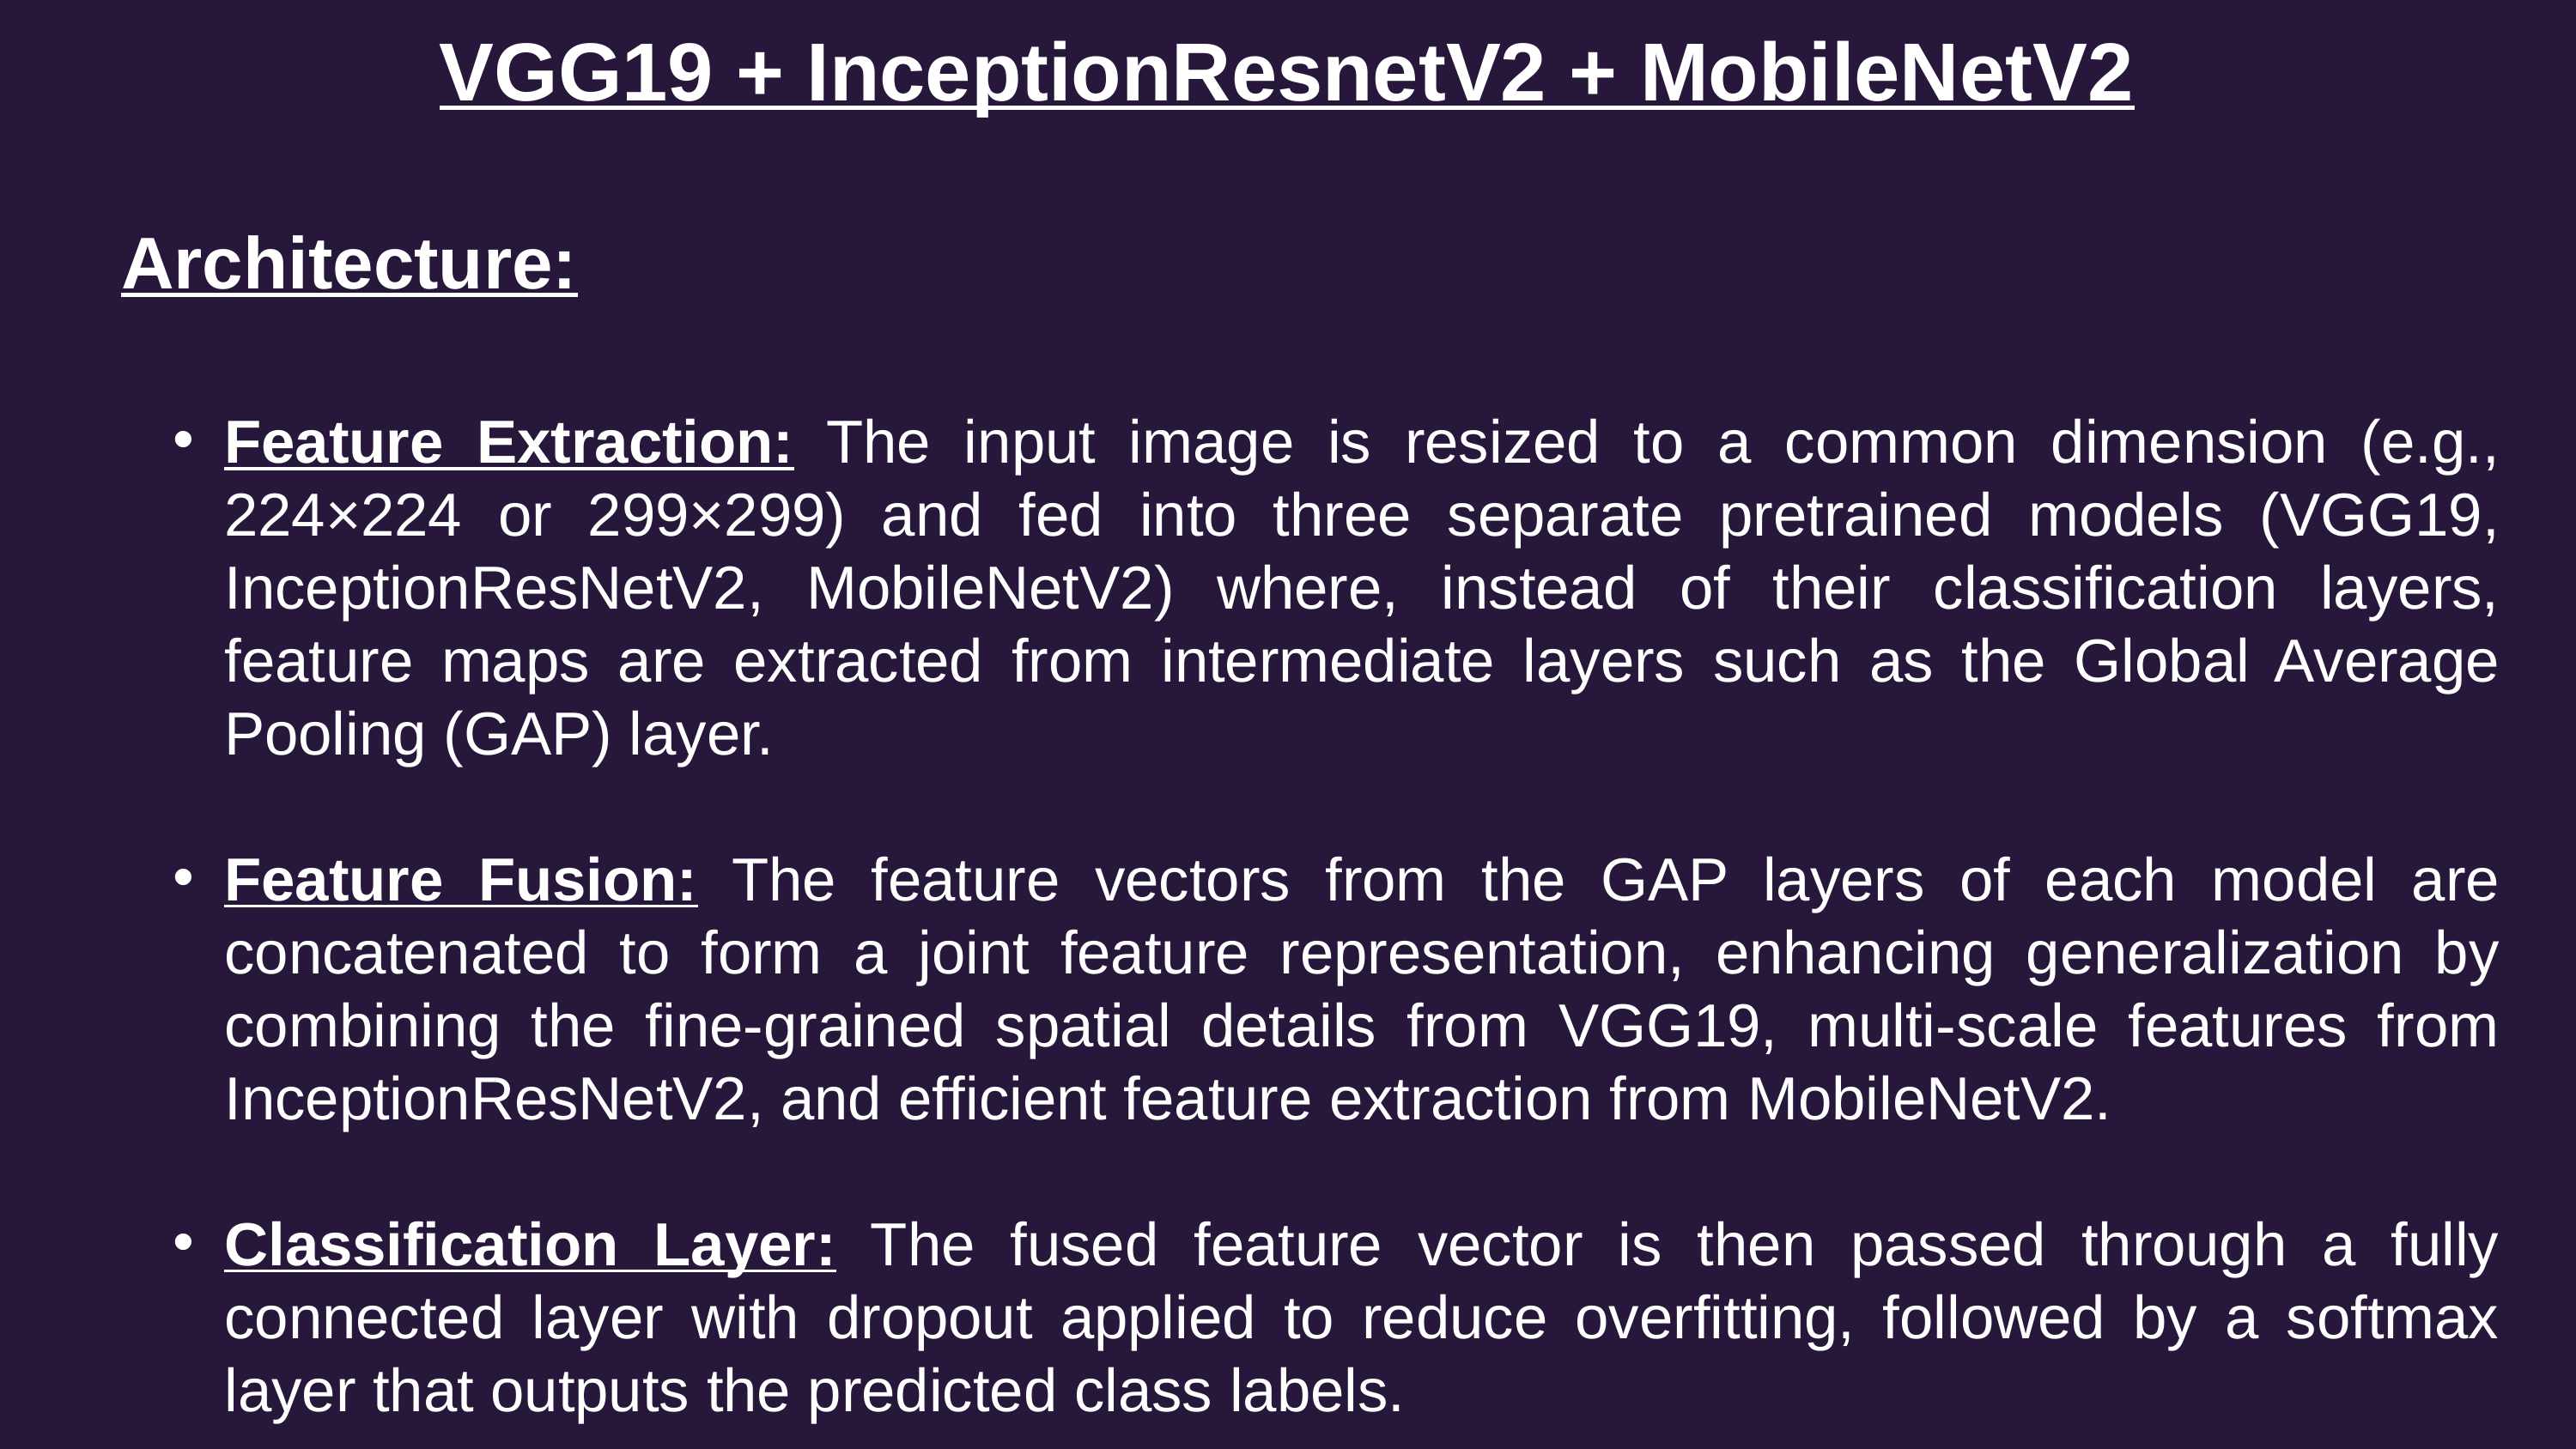

VGG19 + InceptionResnetV2 + MobileNetV2

Architecture:

Feature Extraction: The input image is resized to a common dimension (e.g., 224×224 or 299×299) and fed into three separate pretrained models (VGG19, InceptionResNetV2, MobileNetV2) where, instead of their classification layers, feature maps are extracted from intermediate layers such as the Global Average Pooling (GAP) layer.

Feature Fusion: The feature vectors from the GAP layers of each model are concatenated to form a joint feature representation, enhancing generalization by combining the fine-grained spatial details from VGG19, multi-scale features from InceptionResNetV2, and efficient feature extraction from MobileNetV2.

Classification Layer: The fused feature vector is then passed through a fully connected layer with dropout applied to reduce overfitting, followed by a softmax layer that outputs the predicted class labels.